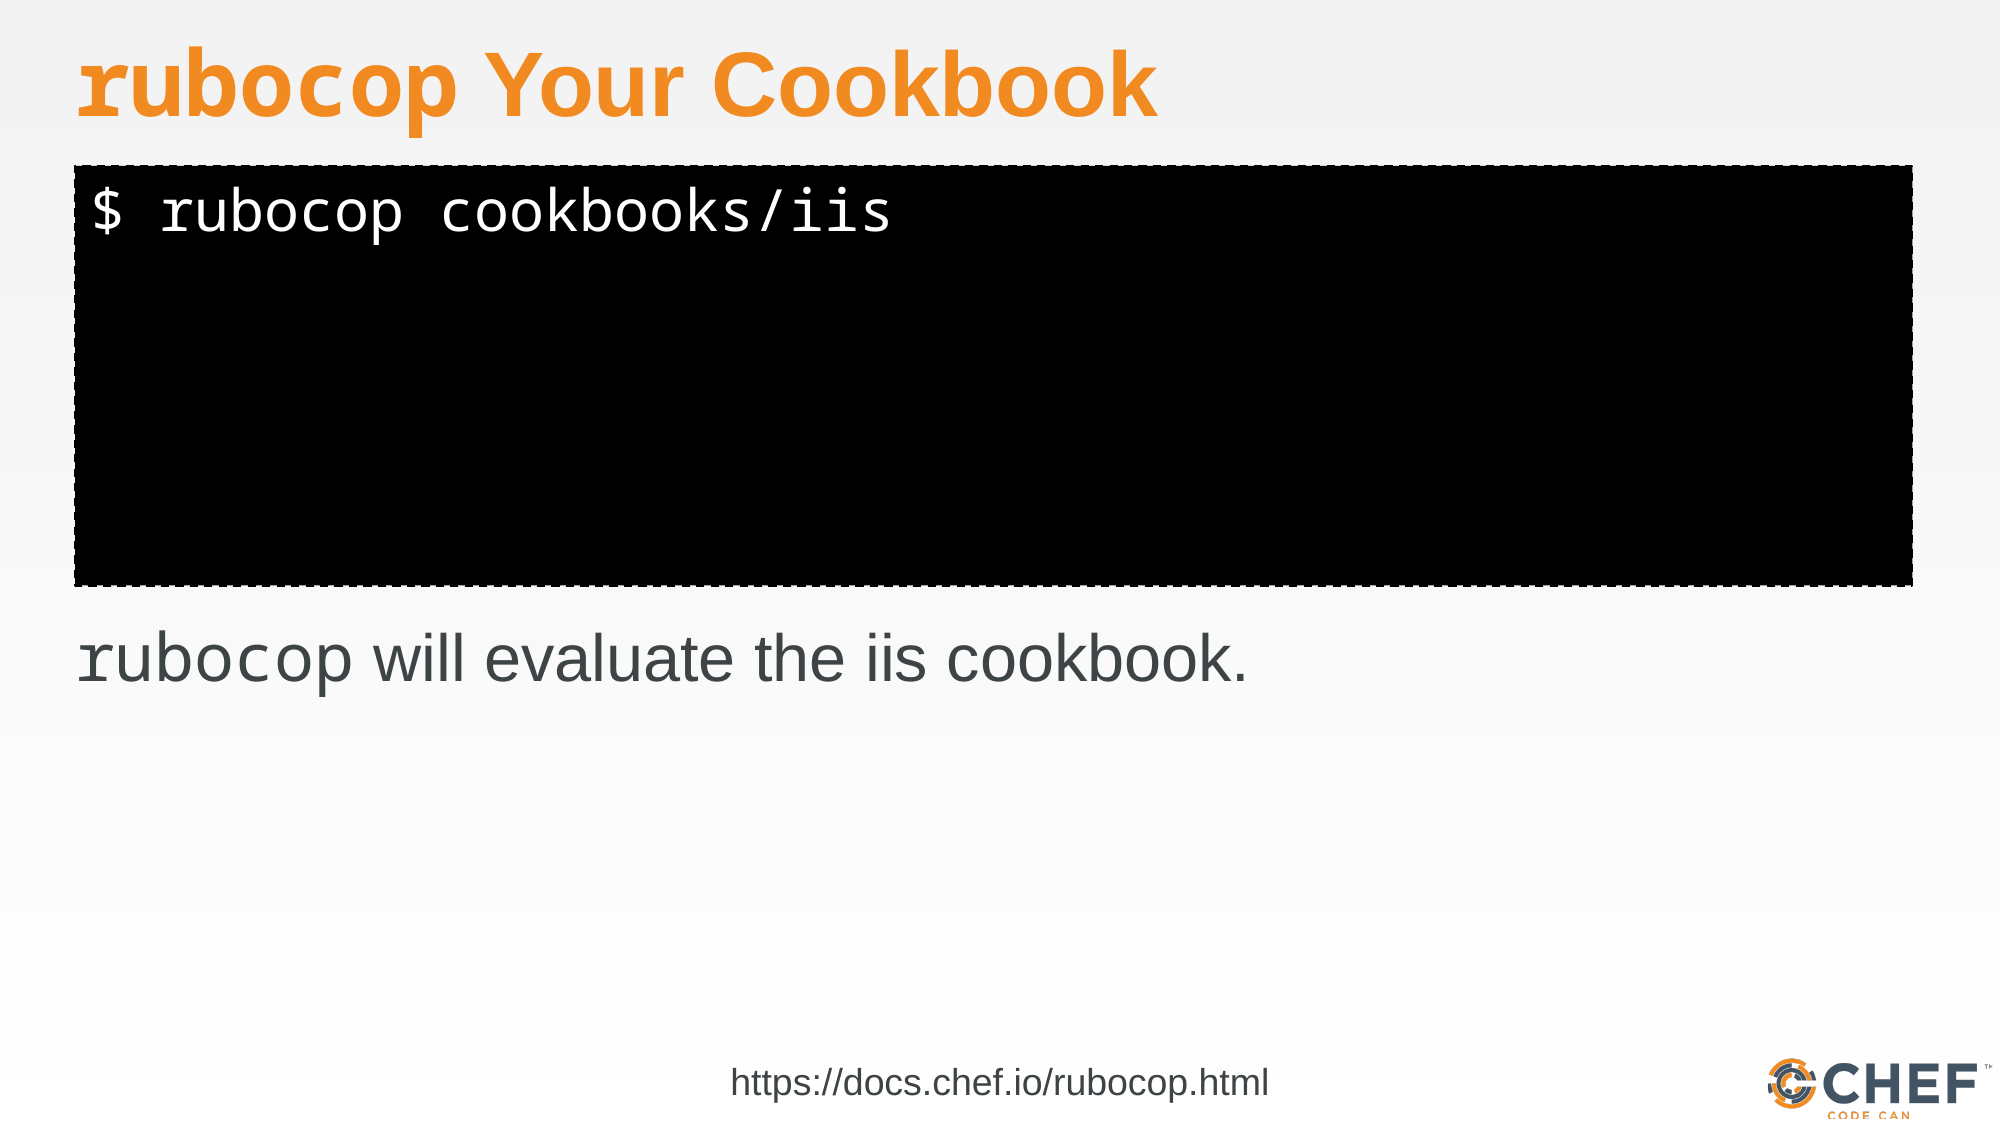

# rubocop Your Cookbook
$ rubocop cookbooks/iis
rubocop will evaluate the iis cookbook.

https://docs.chef.io/rubocop.html